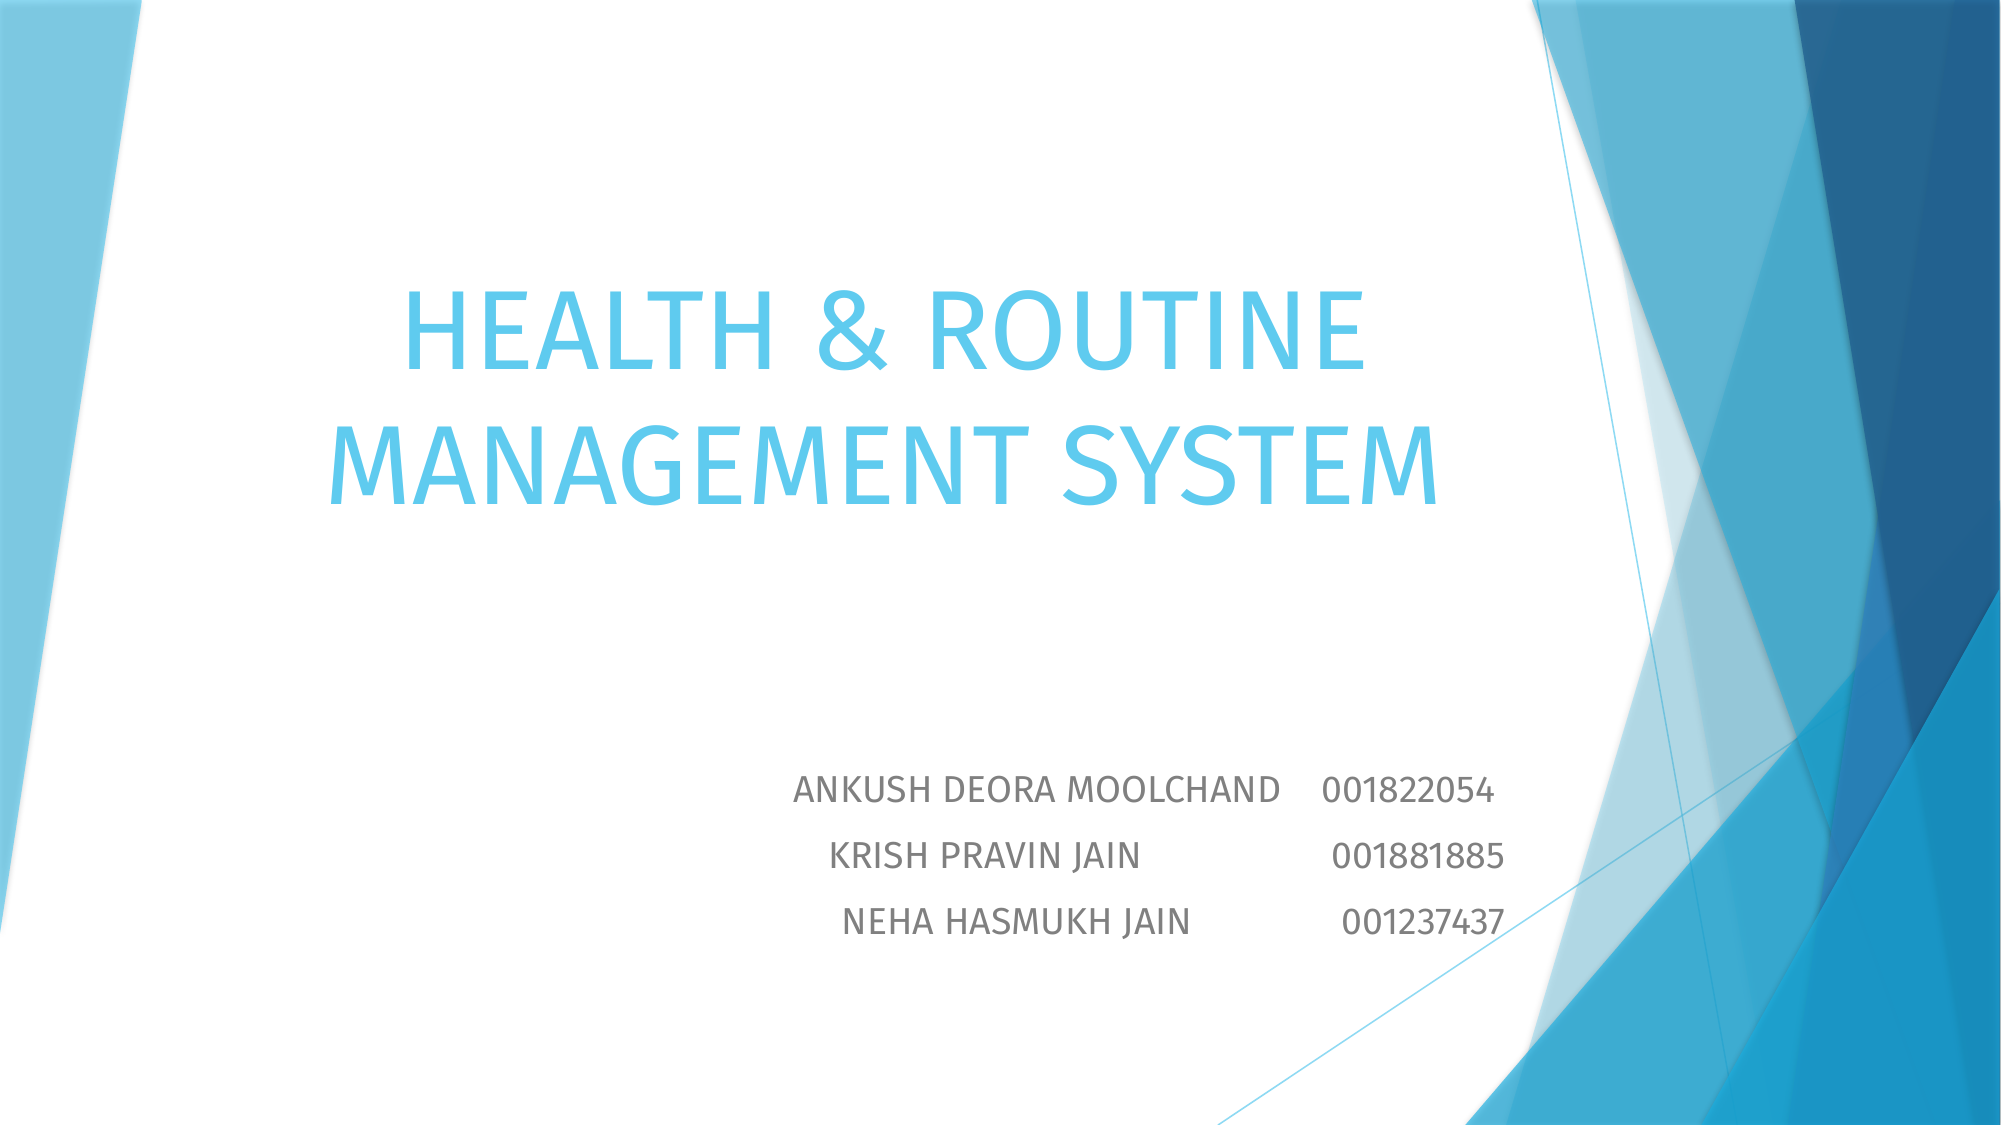

# HEALTH & ROUTINE MANAGEMENT SYSTEM
ANKUSH DEORA MOOLCHAND    001822054
KRISH PRAVIN JAIN                   001881885
NEHA HASMUKH JAIN               001237437